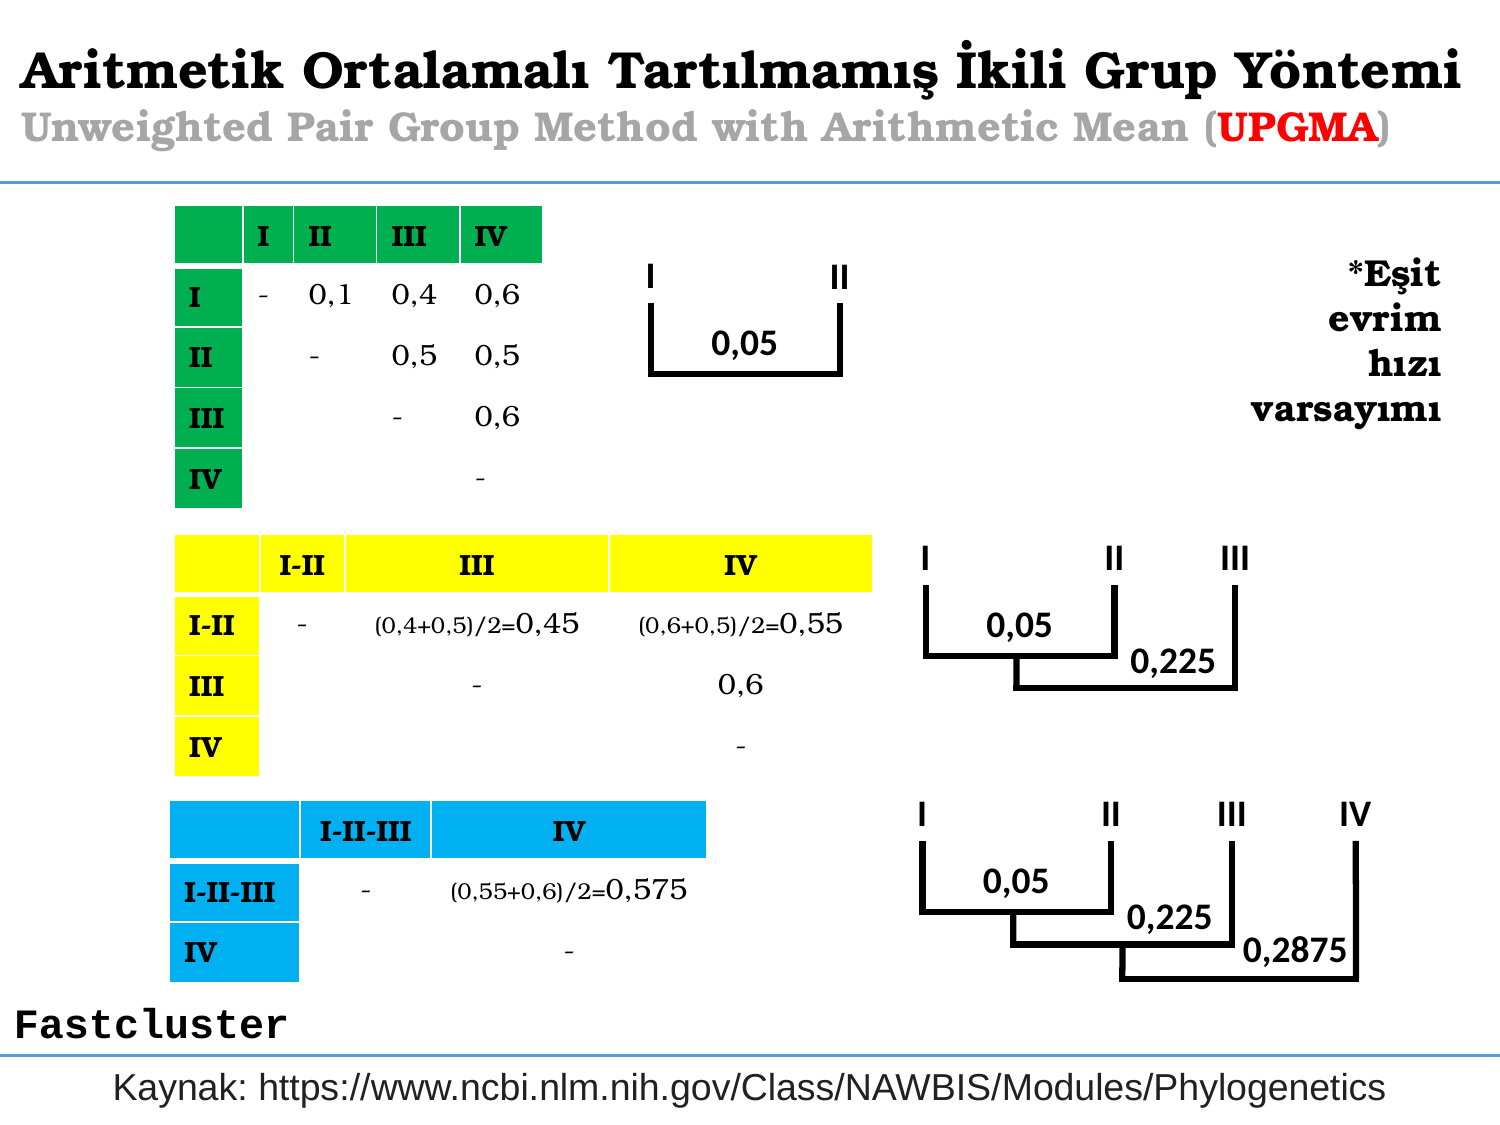

Aritmetik Ortalamalı Tartılmamış İkili Grup Yöntemi
Unweighted Pair Group Method with Arithmetic Mean (UPGMA)
|  | I | II | III | IV |
| --- | --- | --- | --- | --- |
| I | - | 0,1 | 0,4 | 0,6 |
| II |  | - | 0,5 | 0,5 |
| III |  |  | - | 0,6 |
| IV |  |  |  | - |
*Eşit evrim hızı varsayımı
I
II
0,05
III
II
I
|  | I-II | III | IV |
| --- | --- | --- | --- |
| I-II | - | (0,4+0,5)/2=0,45 | (0,6+0,5)/2=0,55 |
| III |  | - | 0,6 |
| IV |  |  | - |
0,05
0,225
IV
III
II
I
|  | I-II-III | IV |
| --- | --- | --- |
| I-II-III | - | (0,55+0,6)/2=0,575 |
| IV |  | - |
0,05
0,225
0,2875
Fastcluster
Kaynak: https://www.ncbi.nlm.nih.gov/Class/NAWBIS/Modules/Phylogenetics